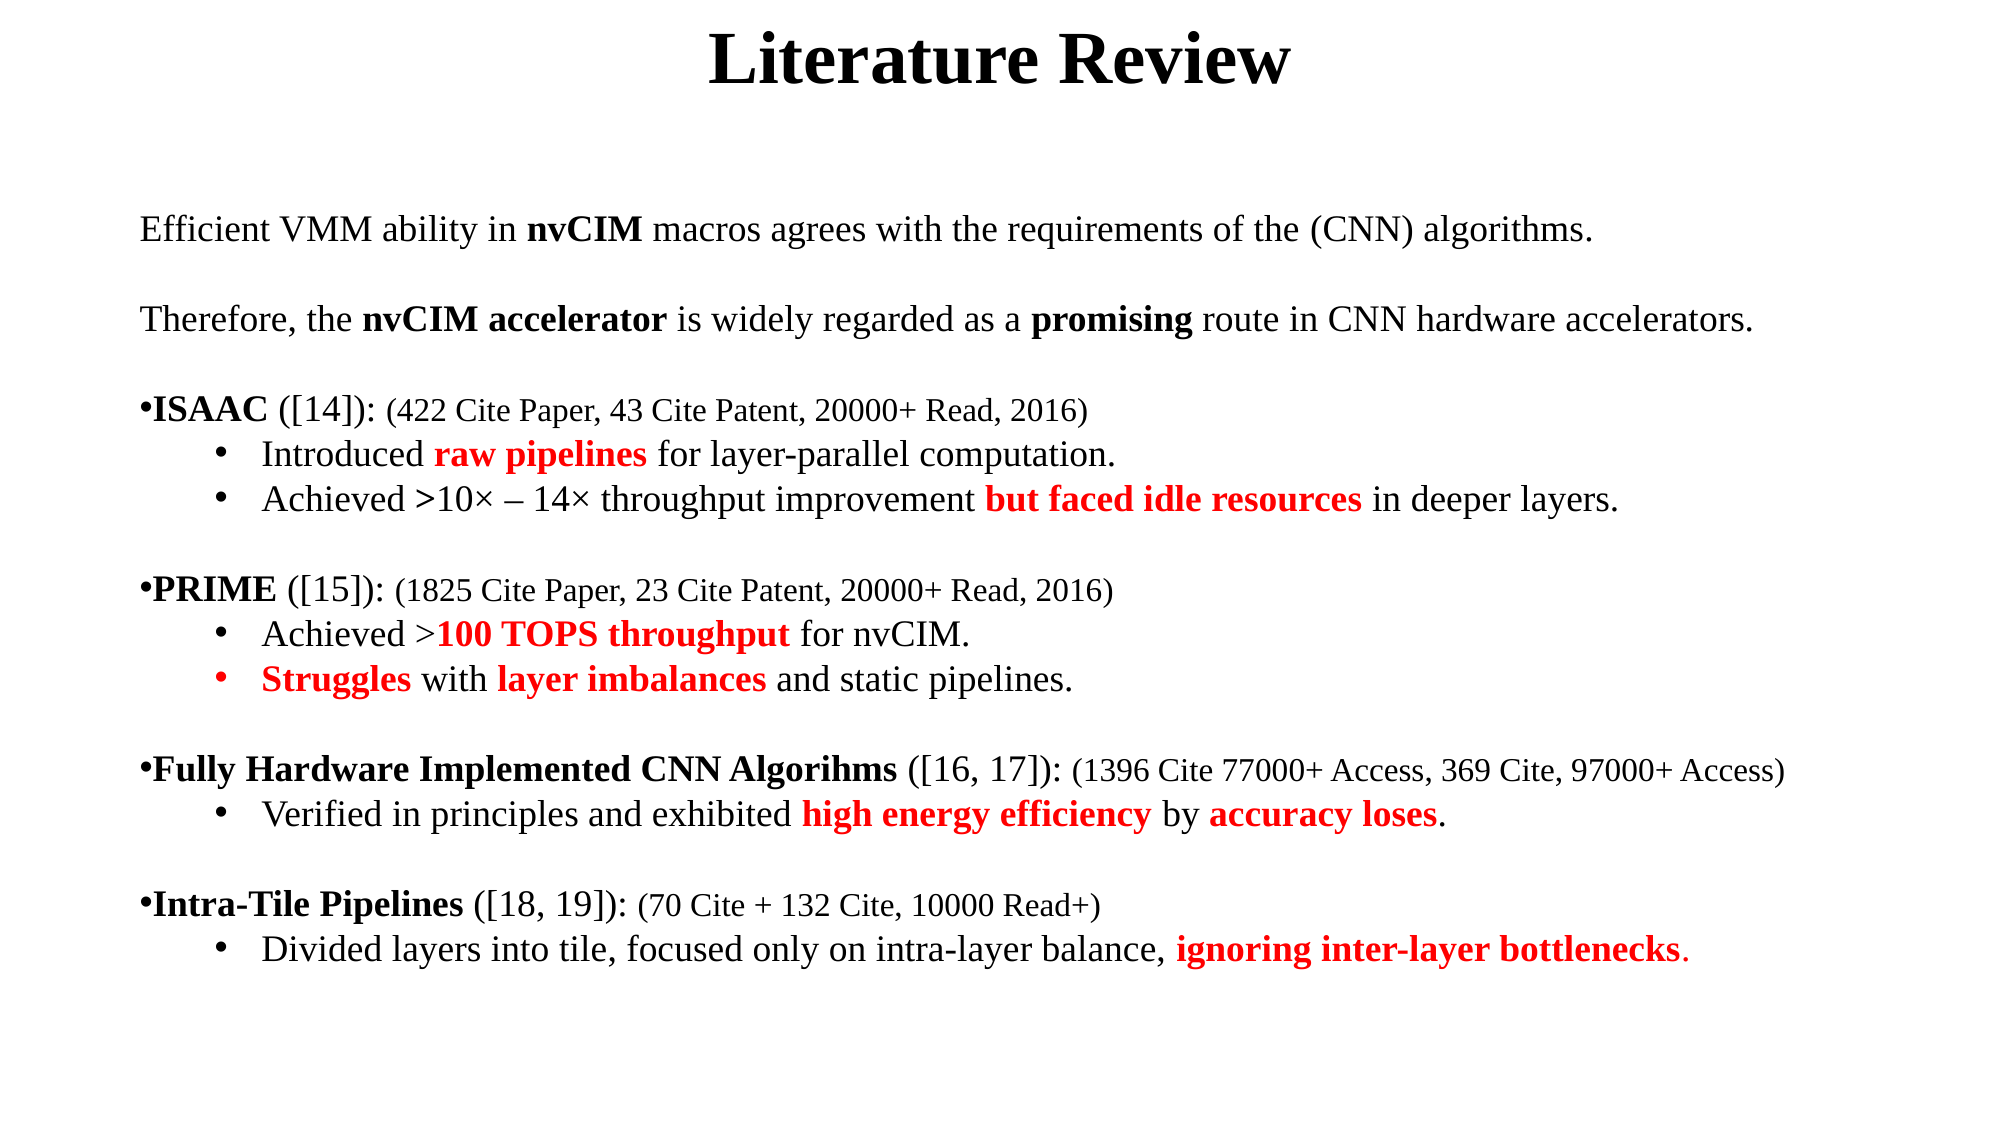

Literature Review
Efficient VMM ability in nvCIM macros agrees with the requirements of the (CNN) algorithms.

Therefore, the nvCIM accelerator is widely regarded as a promising route in CNN hardware accelerators.

ISAAC ([14]): (422 Cite Paper, 43 Cite Patent, 20000+ Read, 2016)
Introduced raw pipelines for layer-parallel computation.
Achieved >10× – 14× throughput improvement but faced idle resources in deeper layers.

PRIME ([15]): (1825 Cite Paper, 23 Cite Patent, 20000+ Read, 2016)
Achieved >100 TOPS throughput for nvCIM.
Struggles with layer imbalances and static pipelines.

Fully Hardware Implemented CNN Algorihms ([16, 17]): (1396 Cite 77000+ Access, 369 Cite, 97000+ Access)
Verified in principles and exhibited high energy efficiency by accuracy loses.

Intra-Tile Pipelines ([18, 19]): (70 Cite + 132 Cite, 10000 Read+)
Divided layers into tile, focused only on intra-layer balance, ignoring inter-layer bottlenecks.